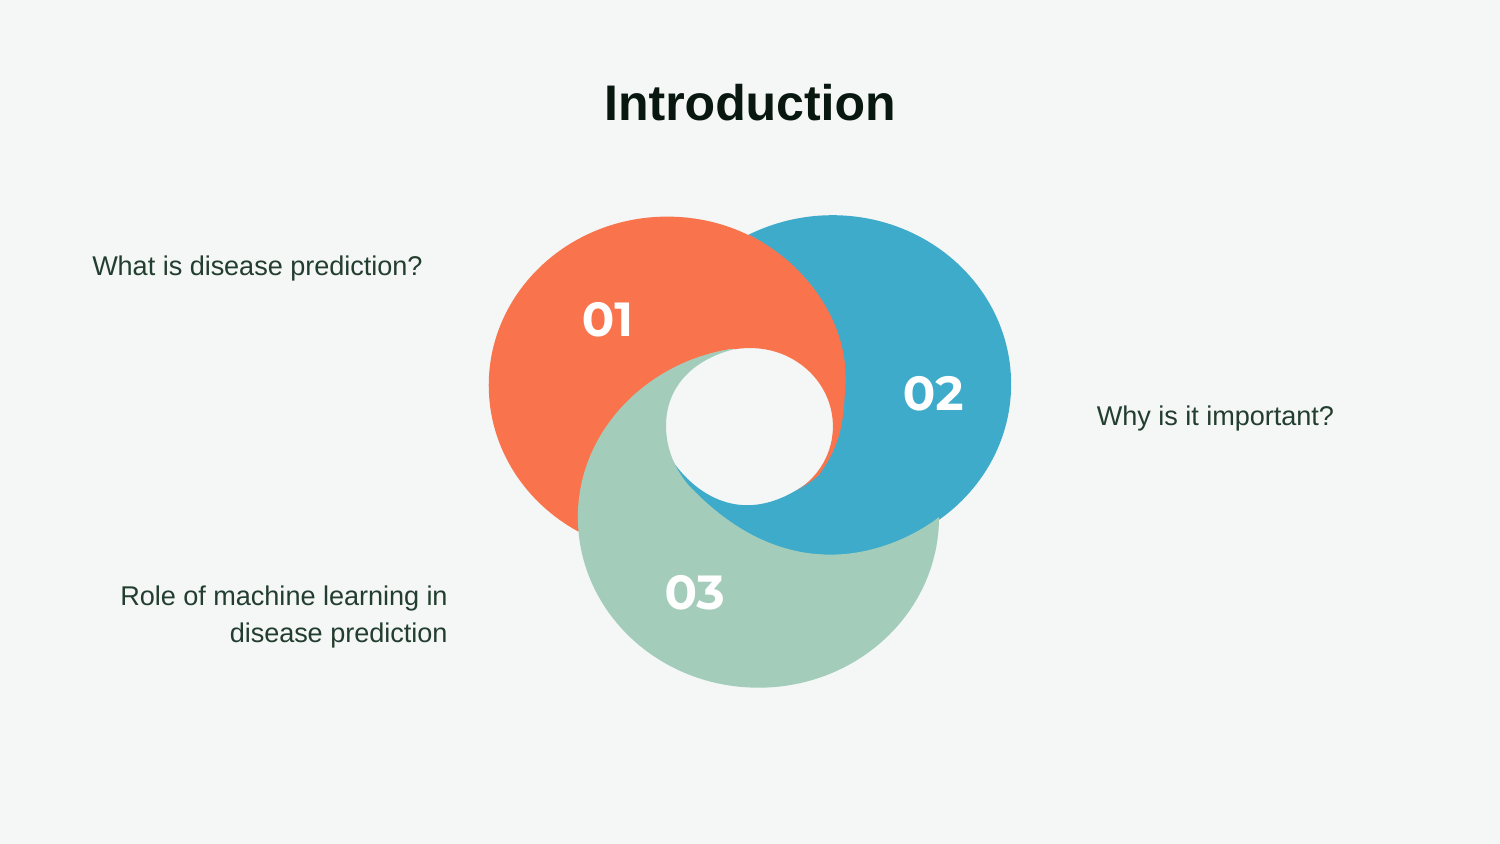

# Introduction
What is disease prediction?
Why is it important?
Role of machine learning in disease prediction